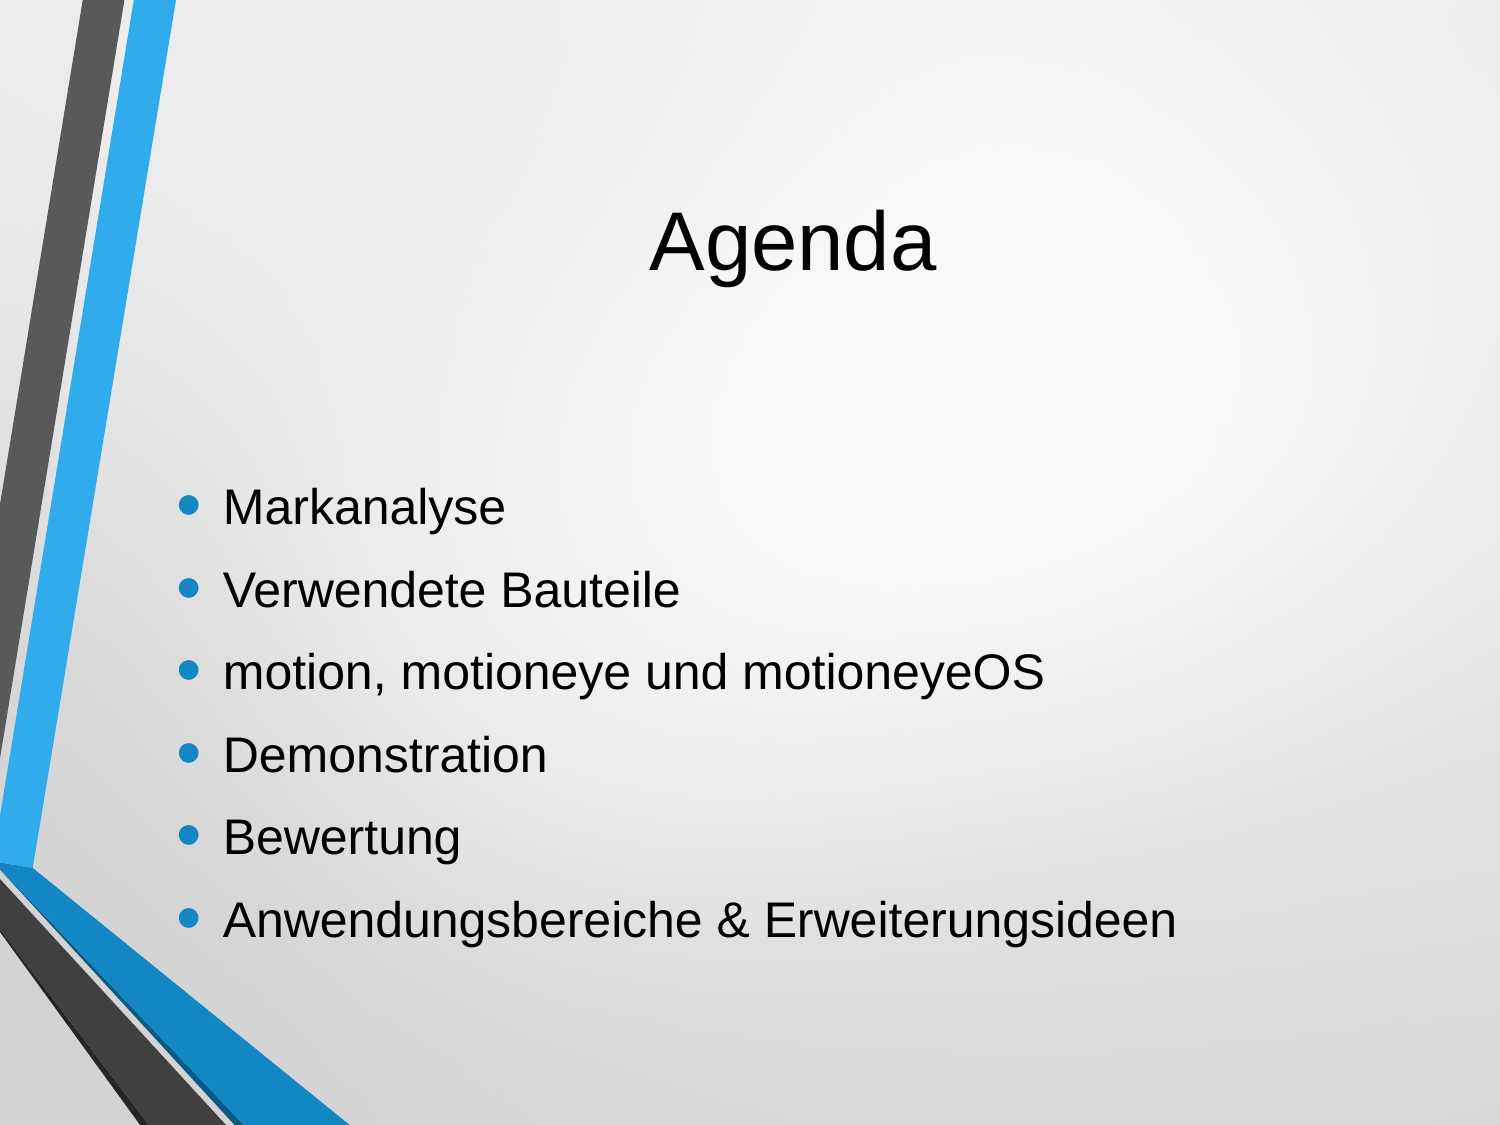

# Agenda
Markanalyse
Verwendete Bauteile
motion, motioneye und motioneyeOS
Demonstration
Bewertung
Anwendungsbereiche & Erweiterungsideen